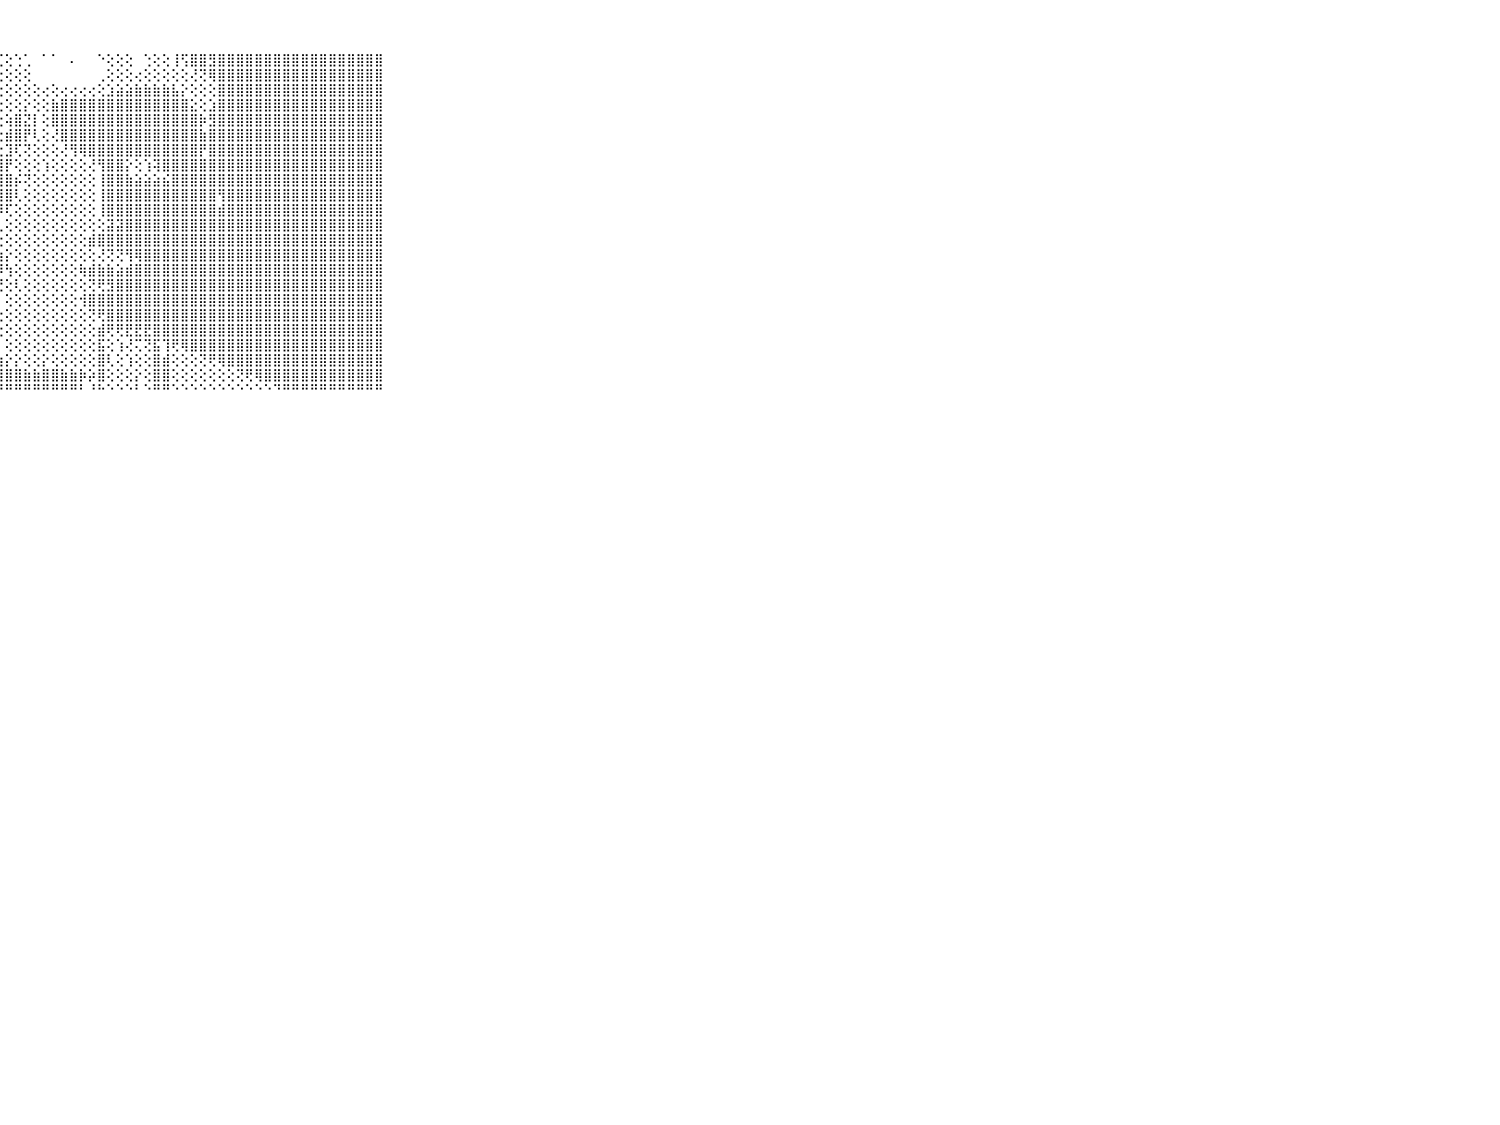

⠀⠀⠀⠀⠀⠀⠀⠀⠀⠀⠀⣿⣿⣿⣿⣿⣿⣿⣿⣿⣿⣿⣿⣿⣿⣿⡿⢏⢕⢑⢁⠀⠁⠁⠀⠄⠀⠀⠑⢕⢕⢕⠀⢑⢕⢕⢸⢫⣿⣿⣻⣿⣿⣿⣿⣿⣿⣿⣿⣿⣿⣿⣿⣿⣿⣿⣿⣿⣿⠀⠀⠀⠀⠀⠀⠀⠀⠀⠀⠀⠀
⠀⠀⠀⠀⠀⠀⠀⠀⠀⠀⠀⣿⣿⣿⣿⣿⣿⣿⣿⣿⣿⣿⣿⣿⡟⢱⢕⢕⢕⢕⢕⠀⠀⠀⠀⠀⠀⠀⢀⢕⢕⢕⢔⢕⢕⢕⢕⢕⢜⢝⢿⣿⣿⣿⣿⣿⣿⣿⣿⣿⣿⣿⣿⣿⣿⣿⣿⣿⣿⠀⠀⠀⠀⠀⠀⠀⠀⠀⠀⠀⠀
⠀⠀⠀⠀⠀⠀⠀⠀⠀⠀⠀⣿⣿⣿⣿⣿⣿⣿⣿⣿⣿⣿⣿⡟⢇⣕⢕⢕⢕⢕⢕⢕⢔⢕⢔⢔⢔⢔⢕⣱⣵⣵⣷⣷⣷⣷⣧⡕⢕⢕⢕⣿⣿⣿⣿⣿⣿⣿⣿⣿⣿⣿⣿⣿⣿⣿⣿⣿⣿⠀⠀⠀⠀⠀⠀⠀⠀⠀⠀⠀⠀
⠀⠀⠀⠀⠀⠀⠀⠀⠀⠀⠀⣿⣿⣿⣿⣿⣿⣿⣿⣿⣿⣿⣿⣿⡕⢕⢕⢕⢕⢕⡕⢕⢕⣷⣿⣿⣿⣿⣿⣿⣿⣿⣿⣿⣿⣿⣿⣿⣕⢕⣱⣿⣿⣿⣿⣿⣿⣿⣿⣿⣿⣿⣿⣿⣿⣿⣿⣿⣿⠀⠀⠀⠀⠀⠀⠀⠀⠀⠀⠀⠀
⠀⠀⠀⠀⠀⠀⠀⠀⠀⠀⠀⣿⣿⣿⣿⣿⣿⣿⣿⣿⣿⣿⣿⣿⡇⢕⢕⢕⢵⣿⣝⡇⢕⣿⣿⣿⣿⣿⣿⣿⣿⣿⣿⣿⣿⣿⣿⣿⣿⡷⣻⣿⣿⣿⣿⣿⣿⣿⣿⣿⣿⣿⣿⣿⣿⣿⣿⣿⣿⠀⠀⠀⠀⠀⠀⠀⠀⠀⠀⠀⠀
⠀⠀⠀⠀⠀⠀⠀⠀⠀⠀⠀⣿⣿⣿⣿⣿⣿⣿⣿⣿⣿⣿⣿⣿⡕⢕⢕⢕⣾⣿⡟⢇⢕⢜⣿⣿⣿⣿⣿⣿⣿⣿⣿⣿⣿⣿⣿⣿⣿⣷⣿⣿⣿⣿⣿⣿⣿⣿⣿⣿⣿⣿⣿⣿⣿⣿⣿⣿⣿⠀⠀⠀⠀⠀⠀⠀⠀⠀⠀⠀⠀
⠀⠀⠀⠀⠀⠀⠀⠀⠀⠀⠀⣿⣿⣿⣿⣿⣿⣿⣿⣿⣿⣿⣿⣿⡇⢕⢕⢕⣹⢏⢝⢕⢕⢕⢜⢻⢿⣿⣿⣿⣿⣿⣿⣿⣿⣿⣿⣿⣿⡟⣿⣿⣿⣿⣿⣿⣿⣿⣿⣿⣿⣿⣿⣿⣿⣿⣿⣿⣿⠀⠀⠀⠀⠀⠀⠀⠀⠀⠀⠀⠀
⠀⠀⠀⠀⠀⠀⠀⠀⠀⠀⠀⣿⣿⣿⣿⣿⣿⣿⣿⣿⣿⣿⣿⣿⡕⢕⢕⣸⡟⢕⢕⢕⢱⢕⢕⢕⢕⢜⢻⣿⣿⡕⢕⢱⢽⣿⣿⣿⣿⣿⣿⣿⣿⣿⣿⣿⣿⣿⣿⣿⣿⣿⣿⣿⣿⣿⣿⣿⣿⠀⠀⠀⠀⠀⠀⠀⠀⠀⠀⠀⠀
⠀⠀⠀⠀⠀⠀⠀⠀⠀⠀⠀⣿⣿⣿⣿⣿⣿⣿⣿⣿⣿⣿⣿⣿⣧⢕⢕⣸⣿⡮⢝⢕⢕⢕⢕⢕⢕⢕⢸⣿⣿⣷⣵⣵⣵⣮⣿⣿⣿⣿⣿⣿⣿⣿⣿⣿⣿⣿⣿⣿⣿⣿⣿⣿⣿⣿⣿⣿⣿⠀⠀⠀⠀⠀⠀⠀⠀⠀⠀⠀⠀
⠀⠀⠀⠀⠀⠀⠀⠀⠀⠀⠀⣿⣿⣿⣿⣿⣿⣿⣿⣿⣿⣿⣿⢟⡫⢕⢕⣾⣿⢇⢕⢕⢕⢕⢕⢕⢕⢕⢸⣿⣿⣿⣿⣿⣿⣿⣿⣿⣿⣿⣿⢻⣿⣿⣿⣿⣿⣿⣿⣿⣿⣿⣿⣿⣿⣿⣿⣿⣿⠀⠀⠀⠀⠀⠀⠀⠀⠀⠀⠀⠀
⠀⠀⠀⠀⠀⠀⠀⠀⠀⠀⠀⣿⣿⣿⣿⣿⣿⣿⣿⣿⣿⣿⣿⡇⡿⢕⢸⡿⢏⢕⢕⢕⢕⢕⢕⢕⢕⢕⢸⣿⣿⣿⣿⣿⣿⣿⣿⣿⣿⣿⣿⣾⣿⣿⣿⣿⣿⣿⣿⣿⣿⣿⣿⣿⣿⣿⣿⣿⣿⠀⠀⠀⠀⠀⠀⠀⠀⠀⠀⠀⠀
⠀⠀⠀⠀⠀⠀⠀⠀⠀⠀⠀⣿⣿⣿⣿⣿⣿⣿⣿⣿⣿⣿⣿⣿⣇⣇⢇⢇⢕⢕⢕⢕⢕⢕⢕⢕⢕⢕⢕⣽⣽⣿⣿⣿⣿⣿⣿⣿⣿⣿⣿⣿⣿⣿⣿⣿⣿⣿⣿⣿⣿⣿⣿⣿⣿⣿⣿⣿⣿⠀⠀⠀⠀⠀⠀⠀⠀⠀⠀⠀⠀
⠀⠀⠀⠀⠀⠀⠀⠀⠀⠀⠀⣿⣿⣿⣿⣿⣿⣿⣿⣿⣿⣿⣿⣿⣿⣿⢗⢕⢕⢕⢕⢕⢕⢕⢕⢕⢕⣾⣿⣿⣿⣿⣿⣿⣿⣿⣿⣿⣿⣿⣿⣿⣿⣿⣿⣿⣿⣿⣿⣿⣿⣿⣿⣿⣿⣿⣿⣿⣿⠀⠀⠀⠀⠀⠀⠀⠀⠀⠀⠀⠀
⠀⠀⠀⠀⠀⠀⠀⠀⠀⠀⠀⣿⣿⣿⣿⣿⣿⣿⣿⣿⣿⣿⣿⣿⣿⣿⣿⣷⡕⢕⢕⢕⢕⢕⢕⢕⢕⢕⢜⢝⢝⢻⢿⣿⣿⣿⣿⣿⣿⣿⣿⣿⣿⣿⣿⣿⣿⣿⣿⣿⣿⣿⣿⣿⣿⣿⣿⣿⣿⠀⠀⠀⠀⠀⠀⠀⠀⠀⠀⠀⠀
⠀⠀⠀⠀⠀⠀⠀⠀⠀⠀⠀⣿⣿⣿⣿⣿⣿⣿⣿⣿⣿⣿⣿⣿⣿⣿⣿⡿⢳⢕⢕⢕⢕⢕⢕⢕⢷⣾⣷⣷⣵⣾⣿⣿⣿⣿⣿⣿⣿⣿⣿⣿⣿⣿⣿⣿⣿⣿⣿⣿⣿⣿⣿⣿⣿⣿⣿⣿⣿⠀⠀⠀⠀⠀⠀⠀⠀⠀⠀⠀⠀
⠀⠀⠀⠀⠀⠀⠀⠀⠀⠀⠀⣿⣿⣿⣿⣿⣿⣿⣿⣿⣿⣿⣿⣿⣿⢏⣿⣟⢕⢇⢕⢕⢕⢕⢕⢕⢕⢝⢟⣻⣿⣿⣿⣿⣿⣿⣿⣿⣿⣿⣿⣿⣿⣿⣿⣿⣿⣿⣿⣿⣿⣿⣿⣿⣿⣿⣿⣿⣿⠀⠀⠀⠀⠀⠀⠀⠀⠀⠀⠀⠀
⠀⠀⠀⠀⠀⠀⠀⠀⠀⠀⠀⣿⣿⣿⣿⣿⣿⣿⣿⣿⣿⣿⡿⢟⢕⢸⣿⡇⢕⢕⢕⢕⢕⢕⢕⢕⢺⣿⣿⣿⣿⣿⣿⣿⣿⣿⣿⣿⣿⣿⣿⣿⣿⣿⣿⣿⣿⣿⣿⣿⣿⣿⣿⣿⣿⣿⣿⣿⣿⠀⠀⠀⠀⠀⠀⠀⠀⠀⠀⠀⠀
⠀⠀⠀⠀⠀⠀⠀⠀⠀⠀⠀⣿⣿⣿⣿⣿⣿⣿⣿⡿⢟⢏⠕⠑⠁⢸⡿⢕⢕⢕⢕⢕⢕⢕⢕⢕⢕⢝⢟⣿⣿⣿⣿⣿⣿⣿⣿⣿⣿⣿⣿⣿⣿⣿⣿⣿⣿⣿⣿⣿⣿⣿⣿⣿⣿⣿⣿⣿⣿⠀⠀⠀⠀⠀⠀⠀⠀⠀⠀⠀⠀
⠀⠀⠀⠀⠀⠀⠀⠀⠀⠀⠀⣿⣿⡿⢿⢟⠏⠝⠑⠑⠁⠀⠀⠀⠀⢕⣿⢕⢕⢕⢕⢕⢕⢕⢕⢕⢕⢕⣾⢟⢟⣟⣟⣟⣿⣿⣿⣿⣿⣿⣿⣿⣿⣿⣿⣿⣿⣿⣿⣿⣿⣿⣿⣿⣿⣿⣿⣿⣿⠀⠀⠀⠀⠀⠀⠀⠀⠀⠀⠀⠀
⠀⠀⠀⠀⠀⠀⠀⠀⠀⠀⠀⢝⠕⠑⠁⠀⠀⠀⠀⠀⠀⠀⠀⠀⠀⠕⣿⡇⢕⢕⢕⢕⢕⢕⢕⢕⢕⢕⣯⢕⢱⢜⢍⢝⣯⢹⢟⢿⣿⣿⣿⣿⣿⣿⣿⣿⣿⣿⣿⣿⣿⣿⣿⣿⣿⣿⣿⣿⣿⠀⠀⠀⠀⠀⠀⠀⠀⠀⠀⠀⠀
⠀⠀⠀⠀⠀⠀⠀⠀⠀⠀⠀⠀⠀⠀⠀⠀⠀⠀⠀⠀⠀⠀⠀⠀⠀⠀⢿⣷⡕⡕⢕⢕⡕⢕⢕⢕⢕⢕⣿⢇⢕⢱⢕⢕⣿⣾⢕⢕⢕⢝⢟⢿⣿⣿⣿⣿⣿⣿⣿⣿⣿⣿⣿⣿⣿⣿⣿⣿⣿⠀⠀⠀⠀⠀⠀⠀⠀⠀⠀⠀⠀
⠀⠀⠀⠀⠀⠀⠀⠀⠀⠀⠀⠀⠀⠀⠀⠀⠀⠀⠀⠀⠀⠀⠀⠀⠀⠀⢸⣿⣿⣿⣷⣷⣿⣿⣷⣷⡷⡵⣿⢕⢕⢕⡕⢕⣿⣿⢕⢕⢕⢕⢕⢕⢕⢝⢟⢿⣿⣿⣿⣿⣿⣿⣿⣿⣿⣿⣿⣿⣿⠀⠀⠀⠀⠀⠀⠀⠀⠀⠀⠀⠀
⠀⠀⠀⠀⠀⠀⠀⠀⠀⠀⠀⠀⠀⠀⠀⠀⠀⠀⠀⠀⠀⠀⠀⠀⠀⠀⠘⠛⠛⠛⠛⠛⠛⠛⠛⠛⠃⠘⠓⠑⠑⠑⠃⠑⠛⠛⠑⠑⠑⠑⠑⠑⠑⠑⠑⠑⠑⠙⠛⠛⠛⠛⠛⠛⠛⠛⠛⠛⠛⠀⠀⠀⠀⠀⠀⠀⠀⠀⠀⠀⠀